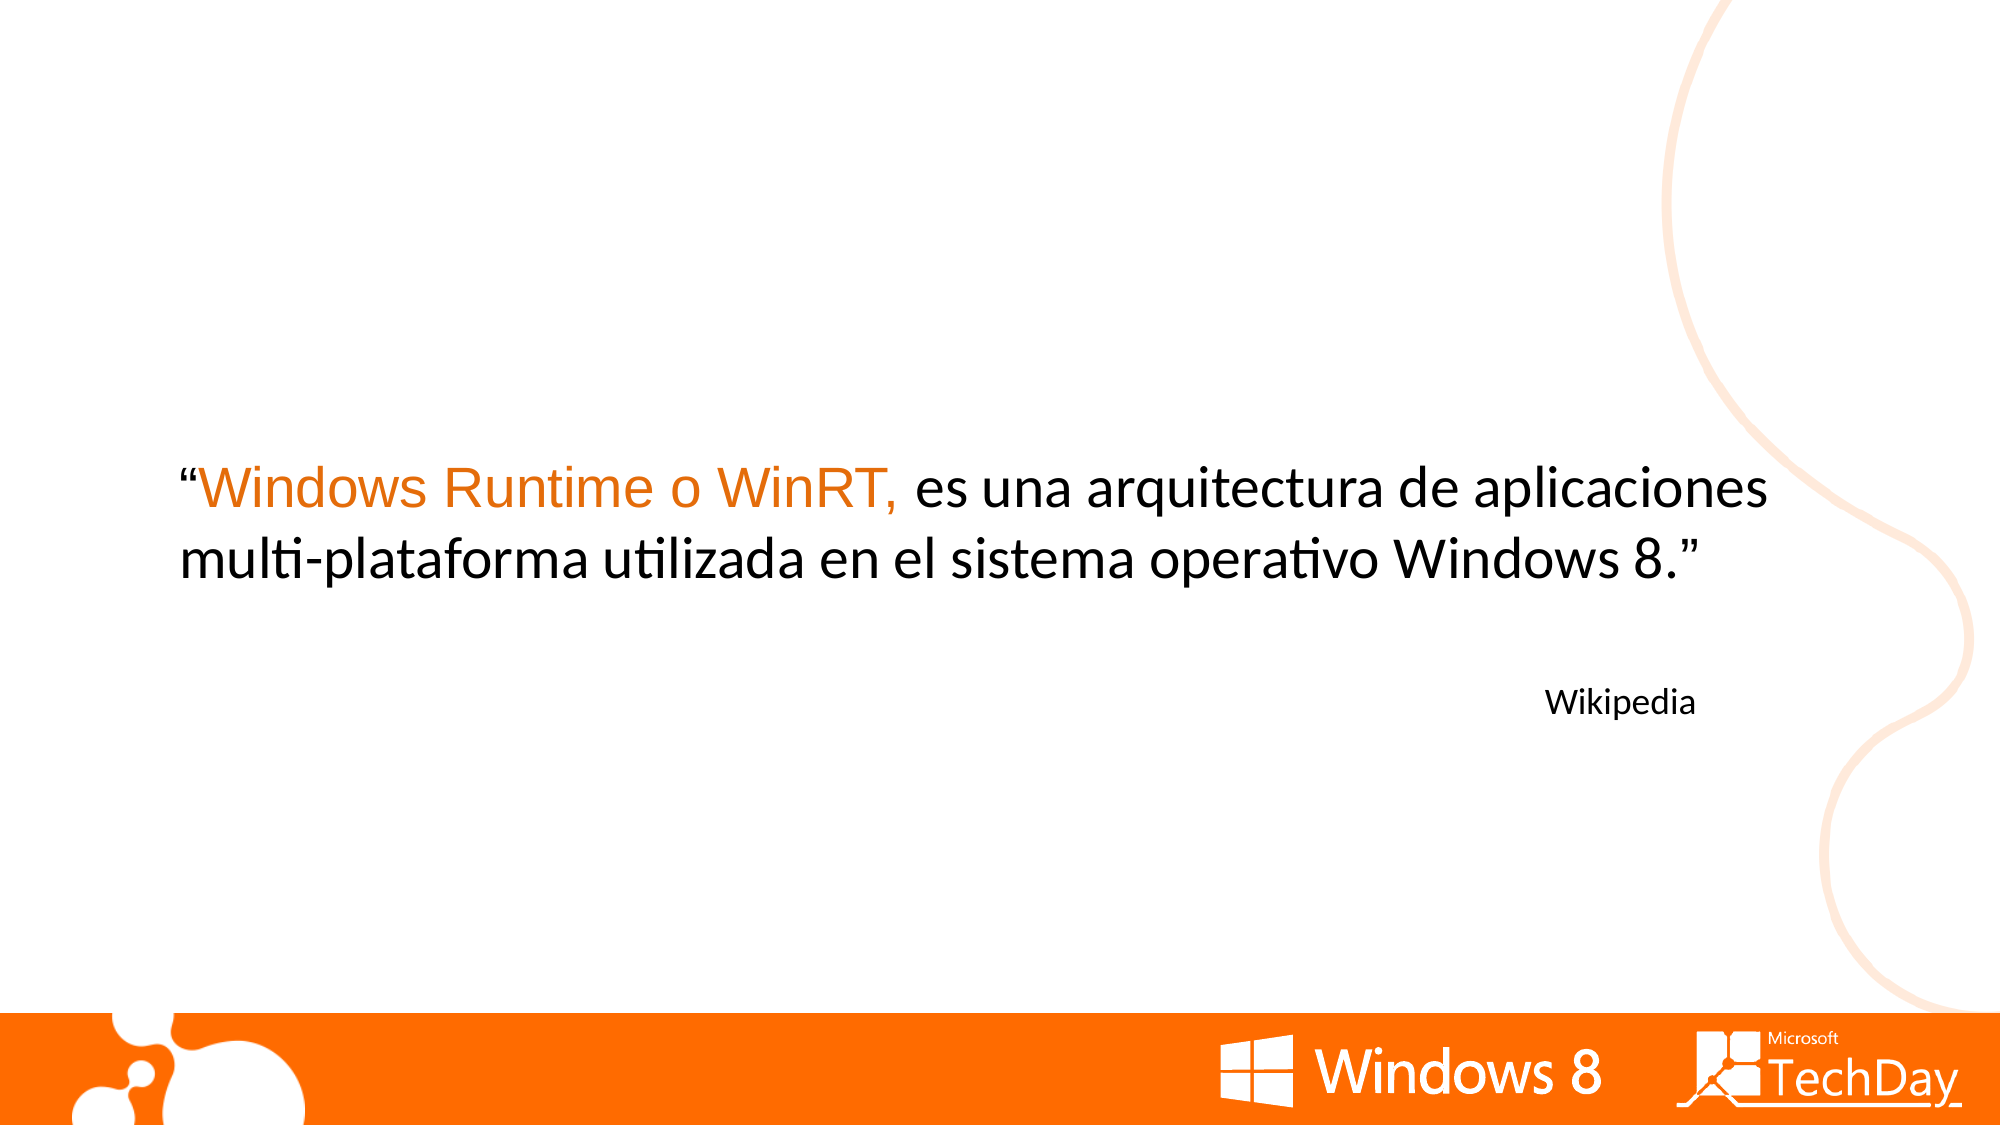

“Windows Runtime o WinRT, es una arquitectura de aplicaciones multi-plataforma utilizada en el sistema operativo Windows 8.”
Wikipedia